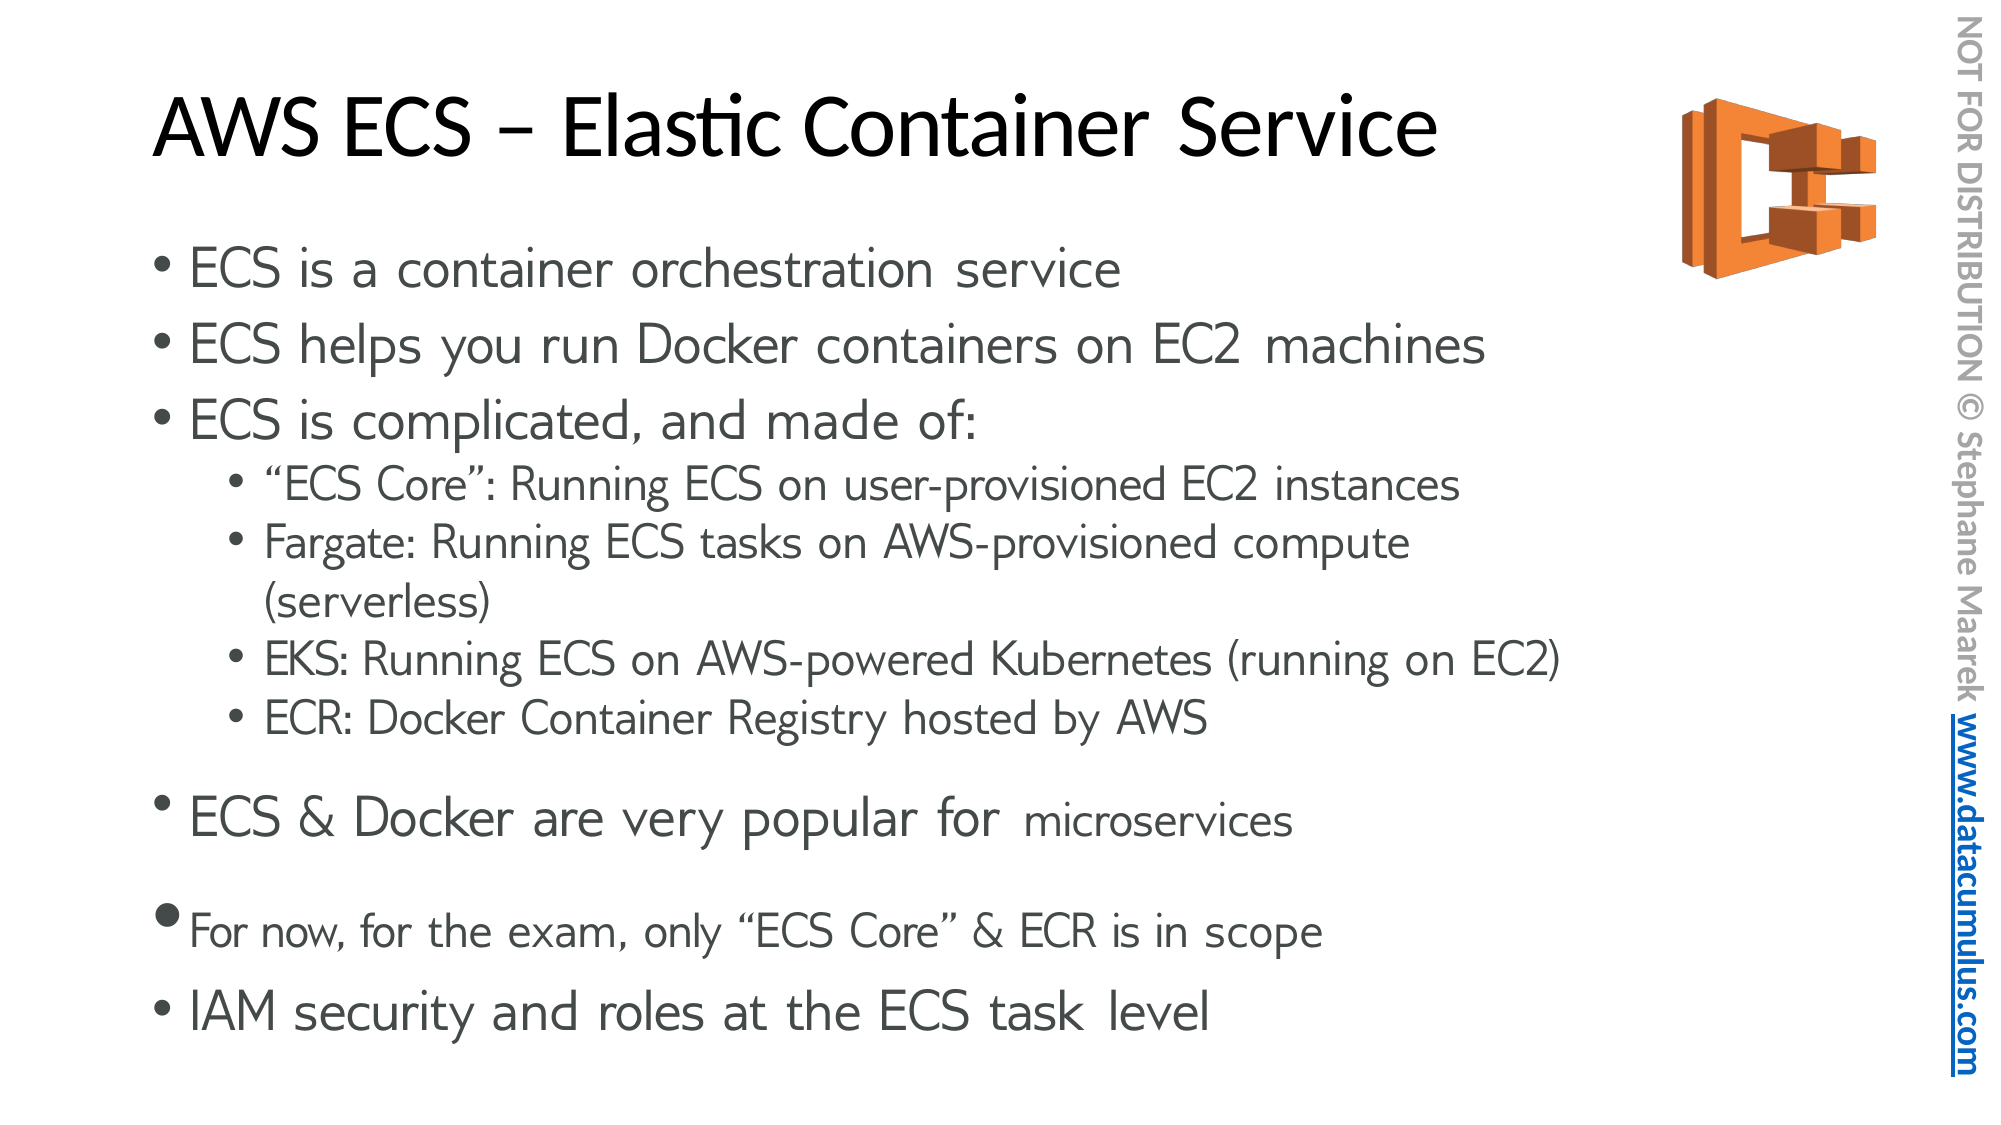

NOT FOR DISTRIBUTION © Stephane Maarek www.datacumulus.com
# AWS ECS – Elastic Container Service

ECS is a container orchestration service
ECS helps you run Docker containers on EC2 machines
ECS is complicated, and made of:
“ECS Core”: Running ECS on user-provisioned EC2 instances
Fargate: Running ECS tasks on AWS-provisioned compute (serverless)
EKS: Running ECS on AWS-powered Kubernetes (running on EC2)
ECR: Docker Container Registry hosted by AWS
ECS & Docker are very popular for microservices
For now, for the exam, only “ECS Core” & ECR is in scope
IAM security and roles at the ECS task level
© Stephane Maarek